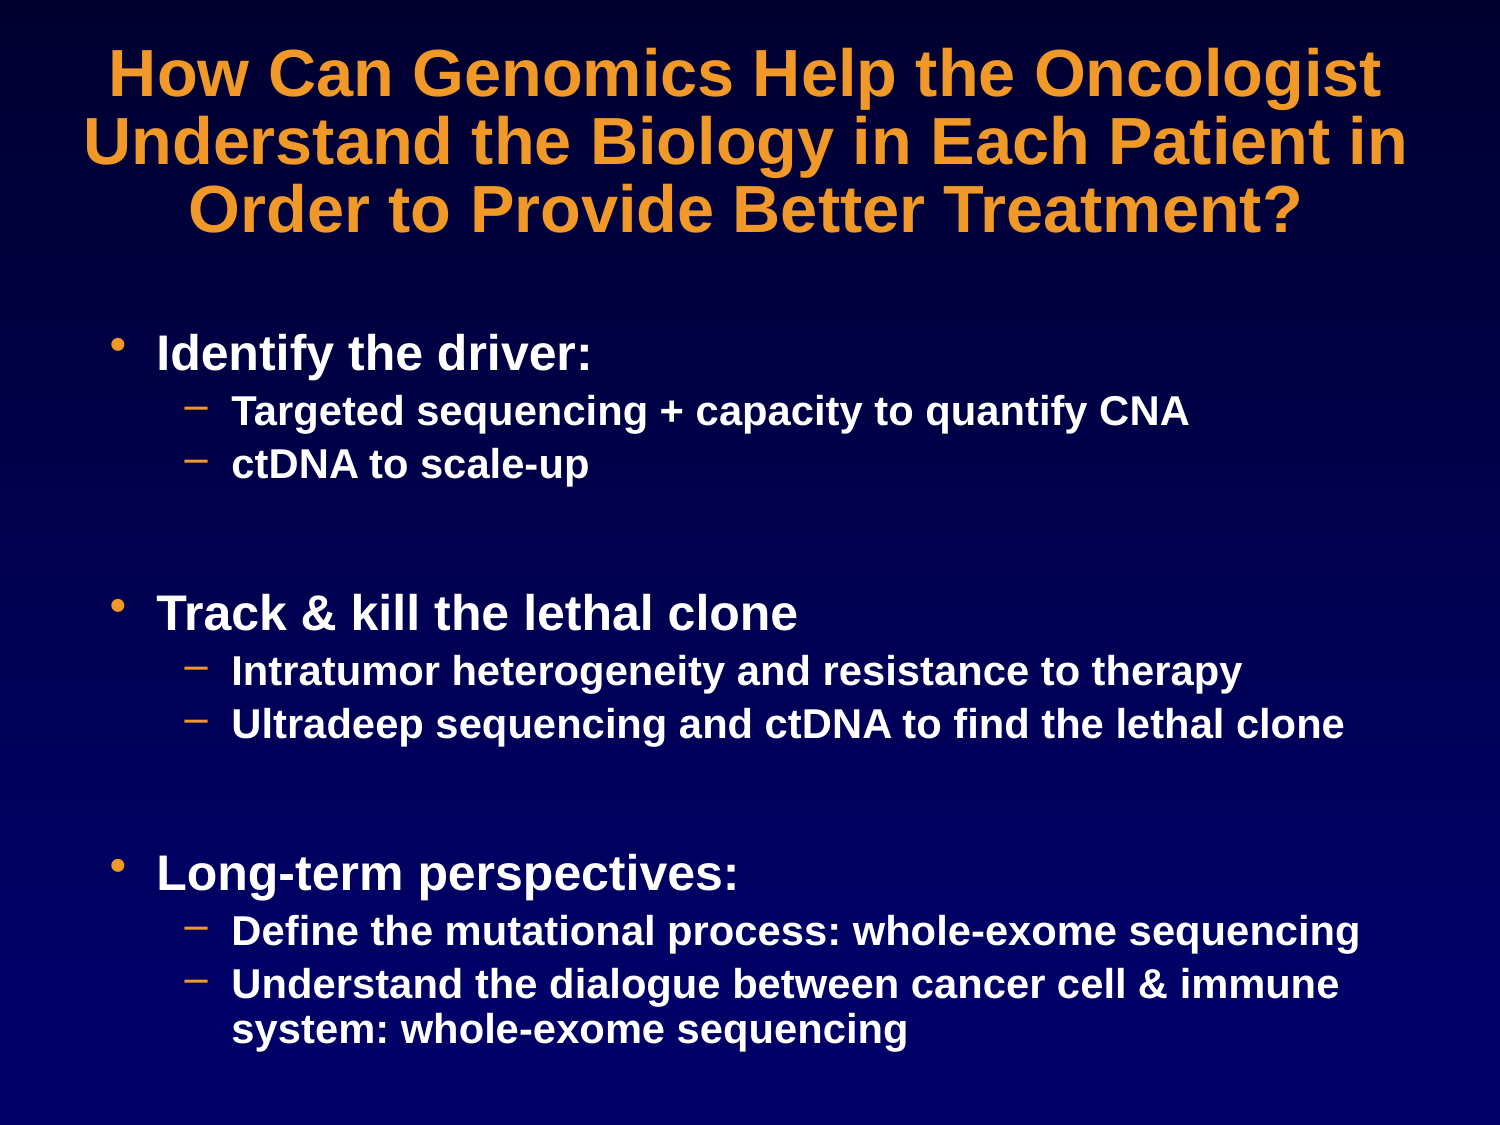

How Can Genomics Help the Oncologist Understand the Biology in Each Patient in Order to Provide Better Treatment?
Identify the driver:
Targeted sequencing + capacity to quantify CNA
ctDNA to scale-up

Track & kill the lethal clone
Intratumor heterogeneity and resistance to therapy
Ultradeep sequencing and ctDNA to find the lethal clone

Long-term perspectives:
Define the mutational process: whole-exome sequencing
Understand the dialogue between cancer cell & immune system: whole-exome sequencing